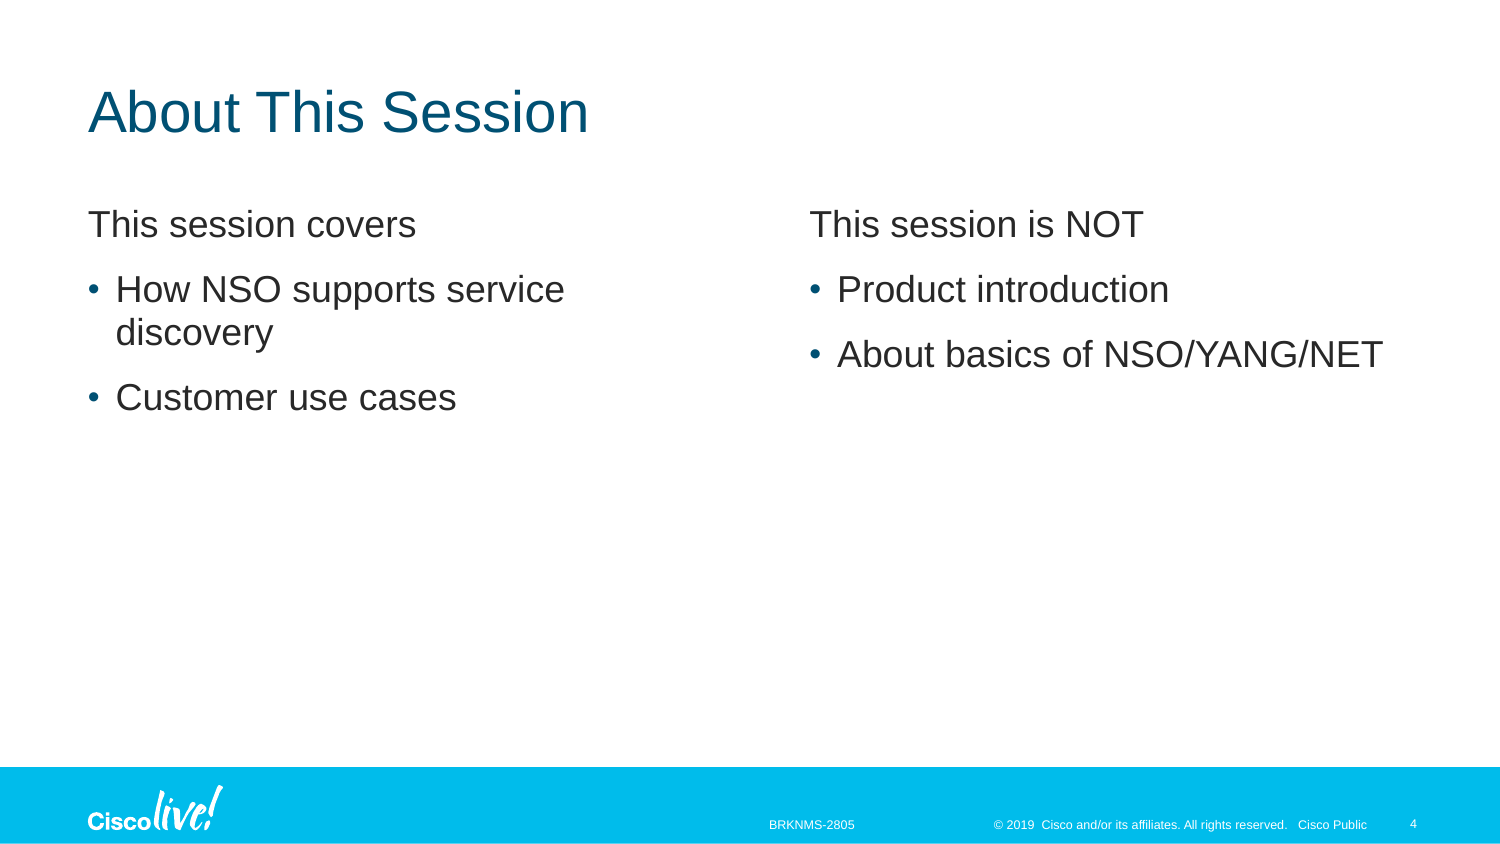

# About This Session
This session covers
How NSO supports service discovery
Customer use cases

This session is NOT
Product introduction
About basics of NSO/YANG/NET

4